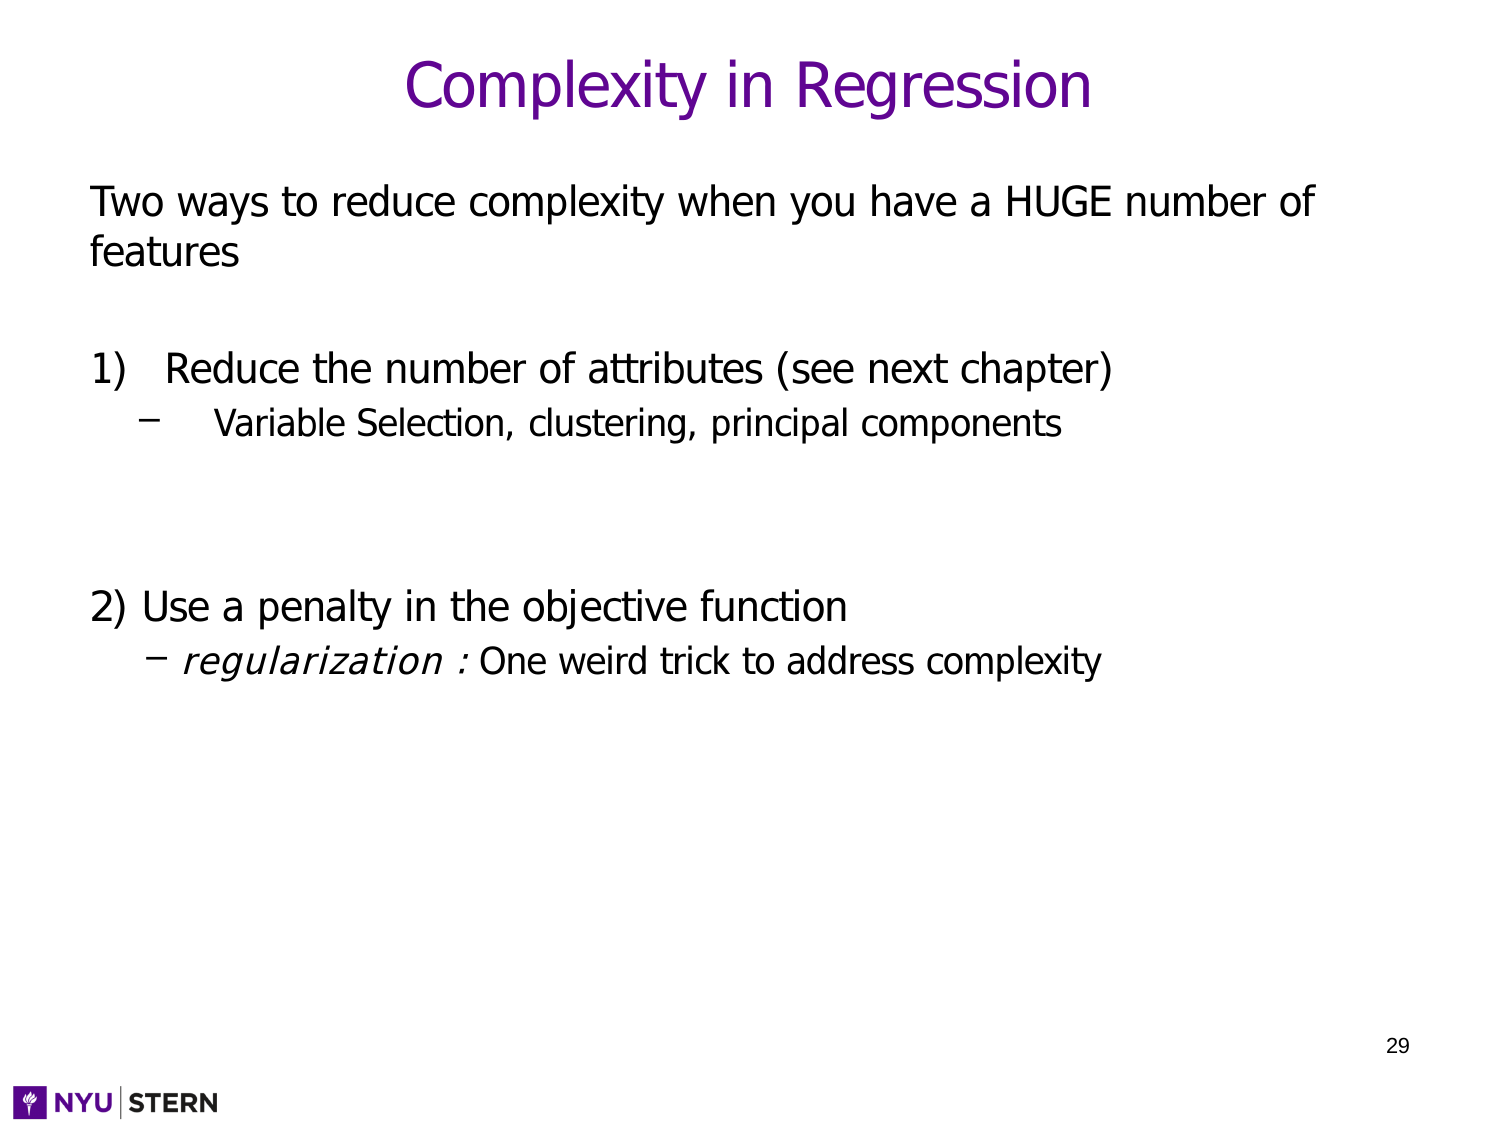

# Complexity in Regression
Two ways to reduce complexity when you have a HUGE number of features

Reduce the number of attributes (see next chapter)
Variable Selection, clustering, principal components

2) Use a penalty in the objective function
regularization : One weird trick to address complexity

29